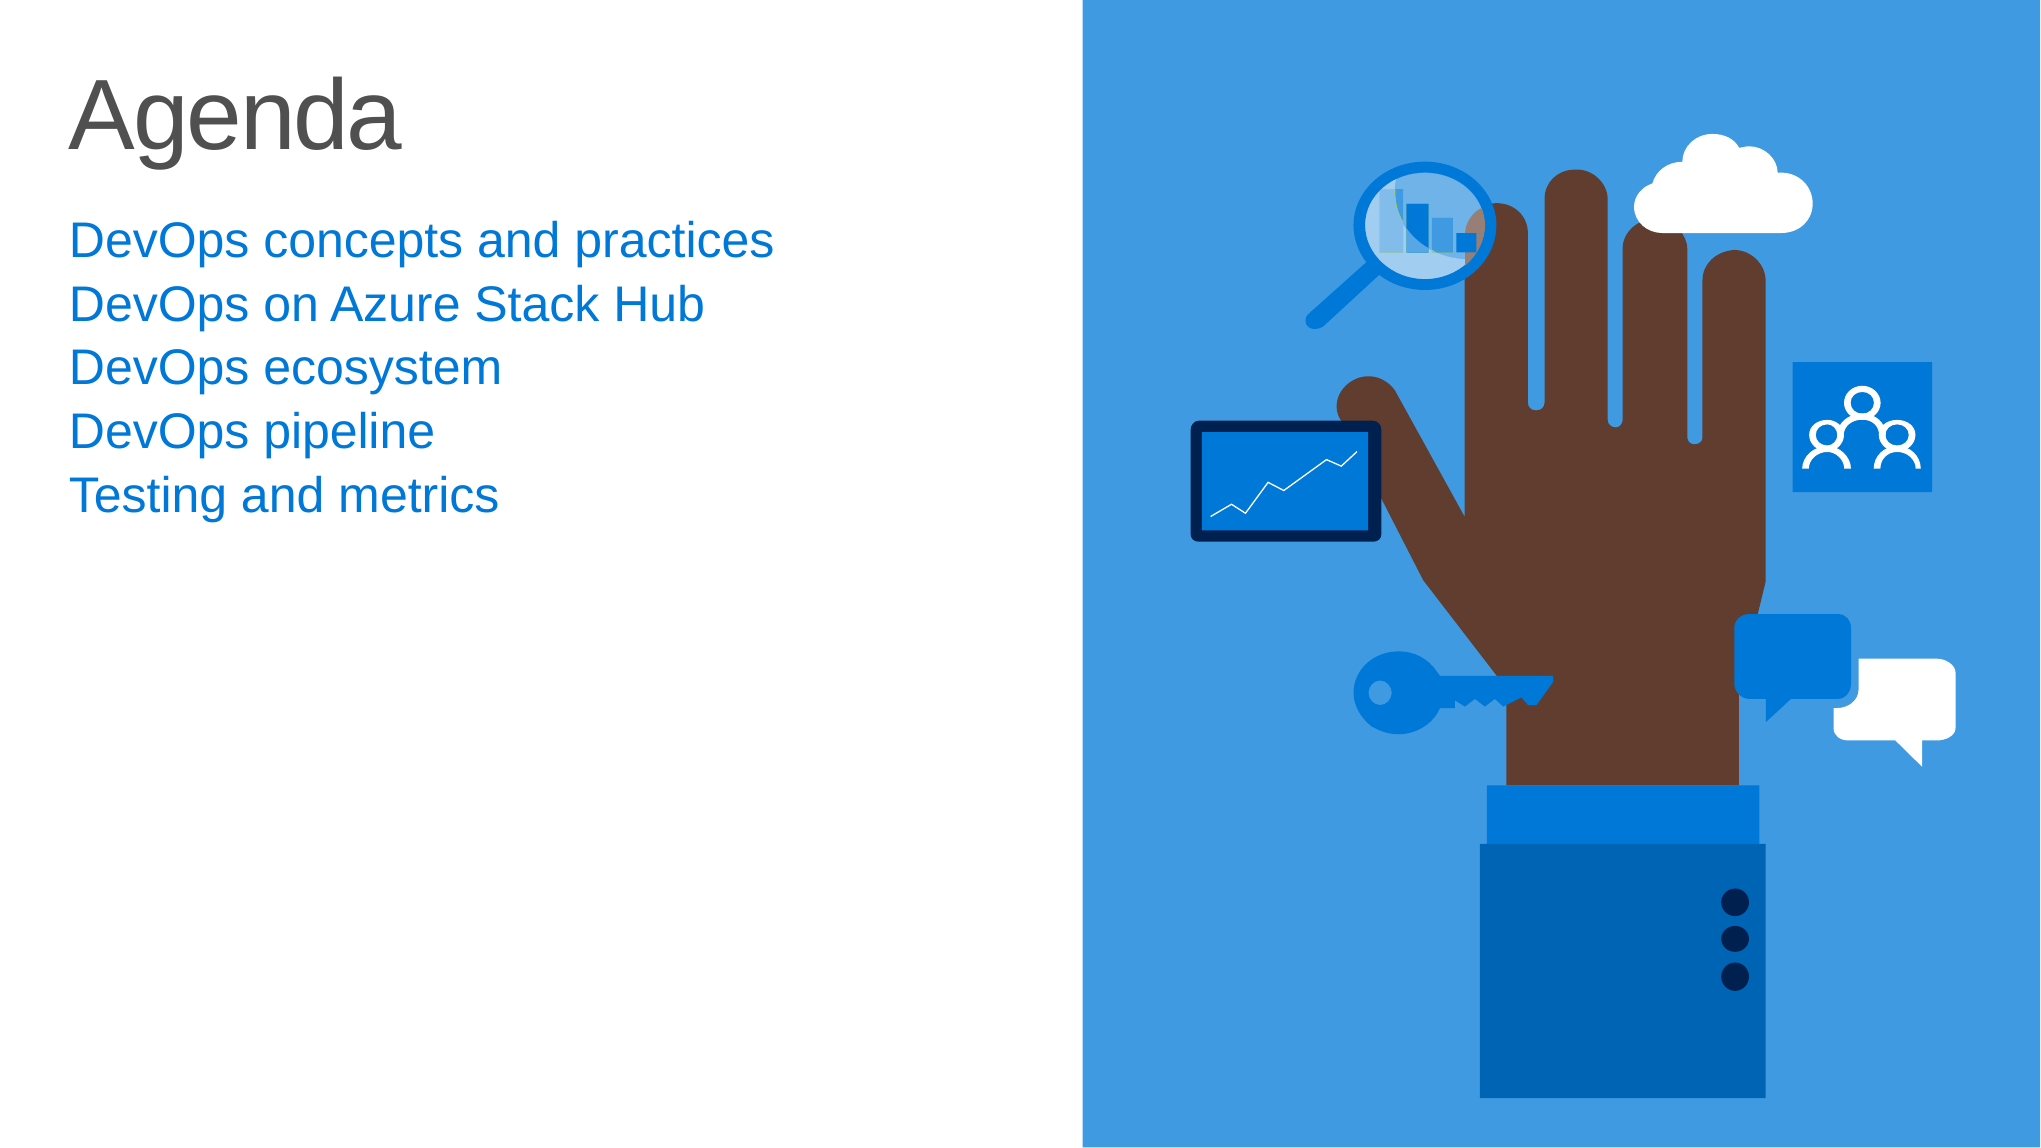

# Agenda
DevOps concepts and practices
DevOps on Azure Stack Hub
DevOps ecosystem
DevOps pipeline
Testing and metrics